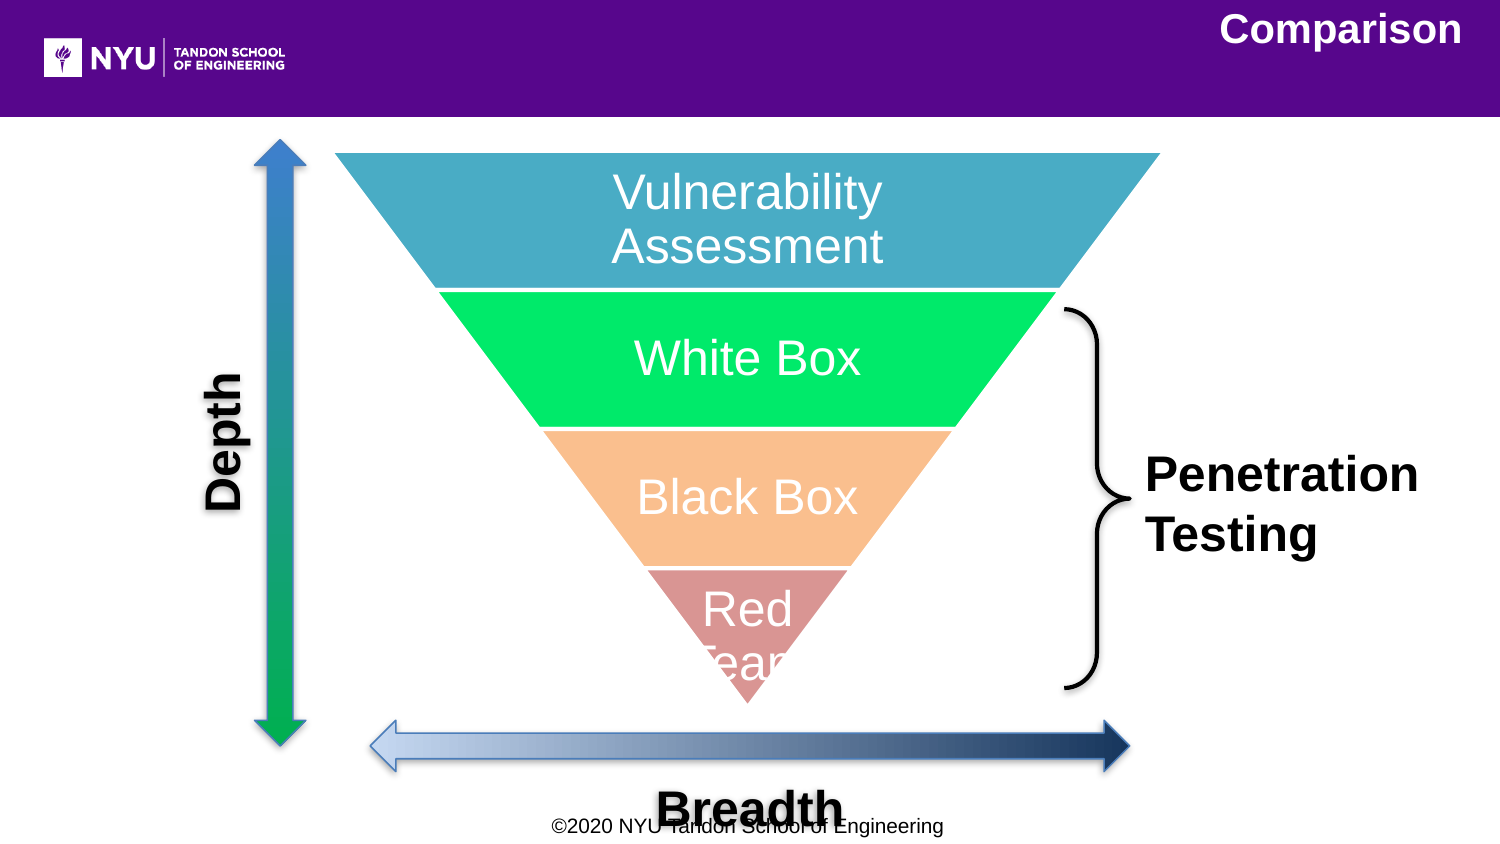

Comparison

Vulnerability Assessment

White Box

Black Box

Red Team

Depth

Penetration Testing

Breadth